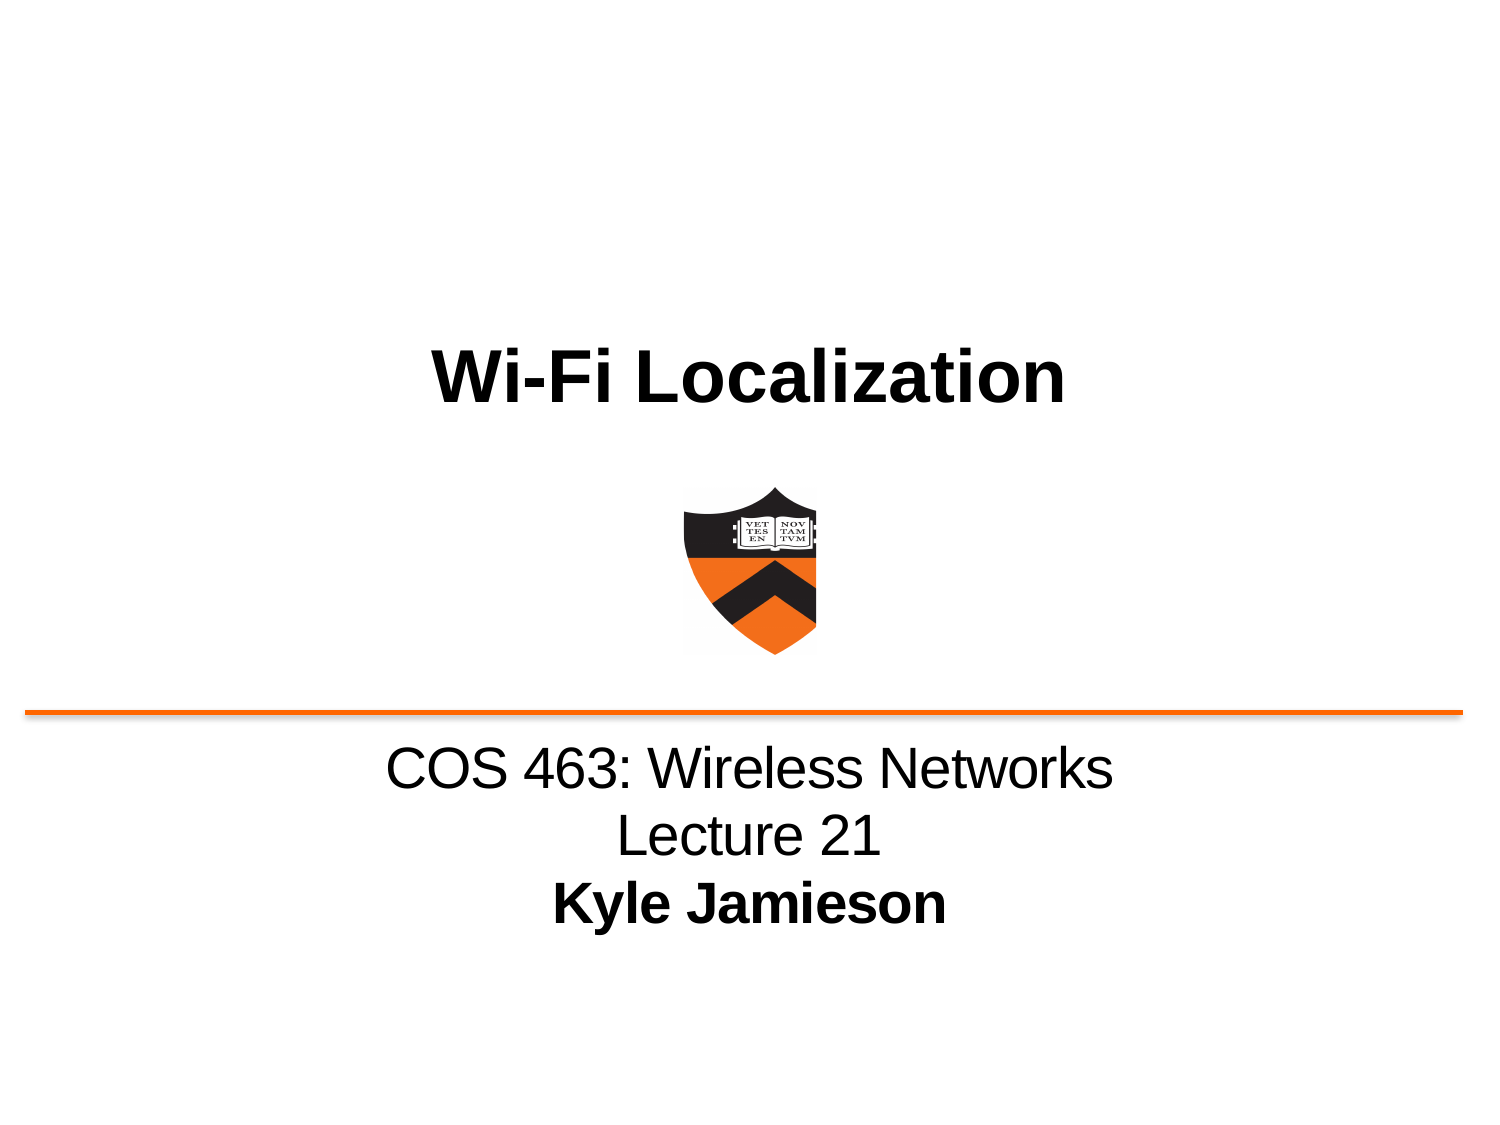

# Wi-Fi Localization
COS 463: Wireless Networks
Lecture 21
Kyle Jamieson